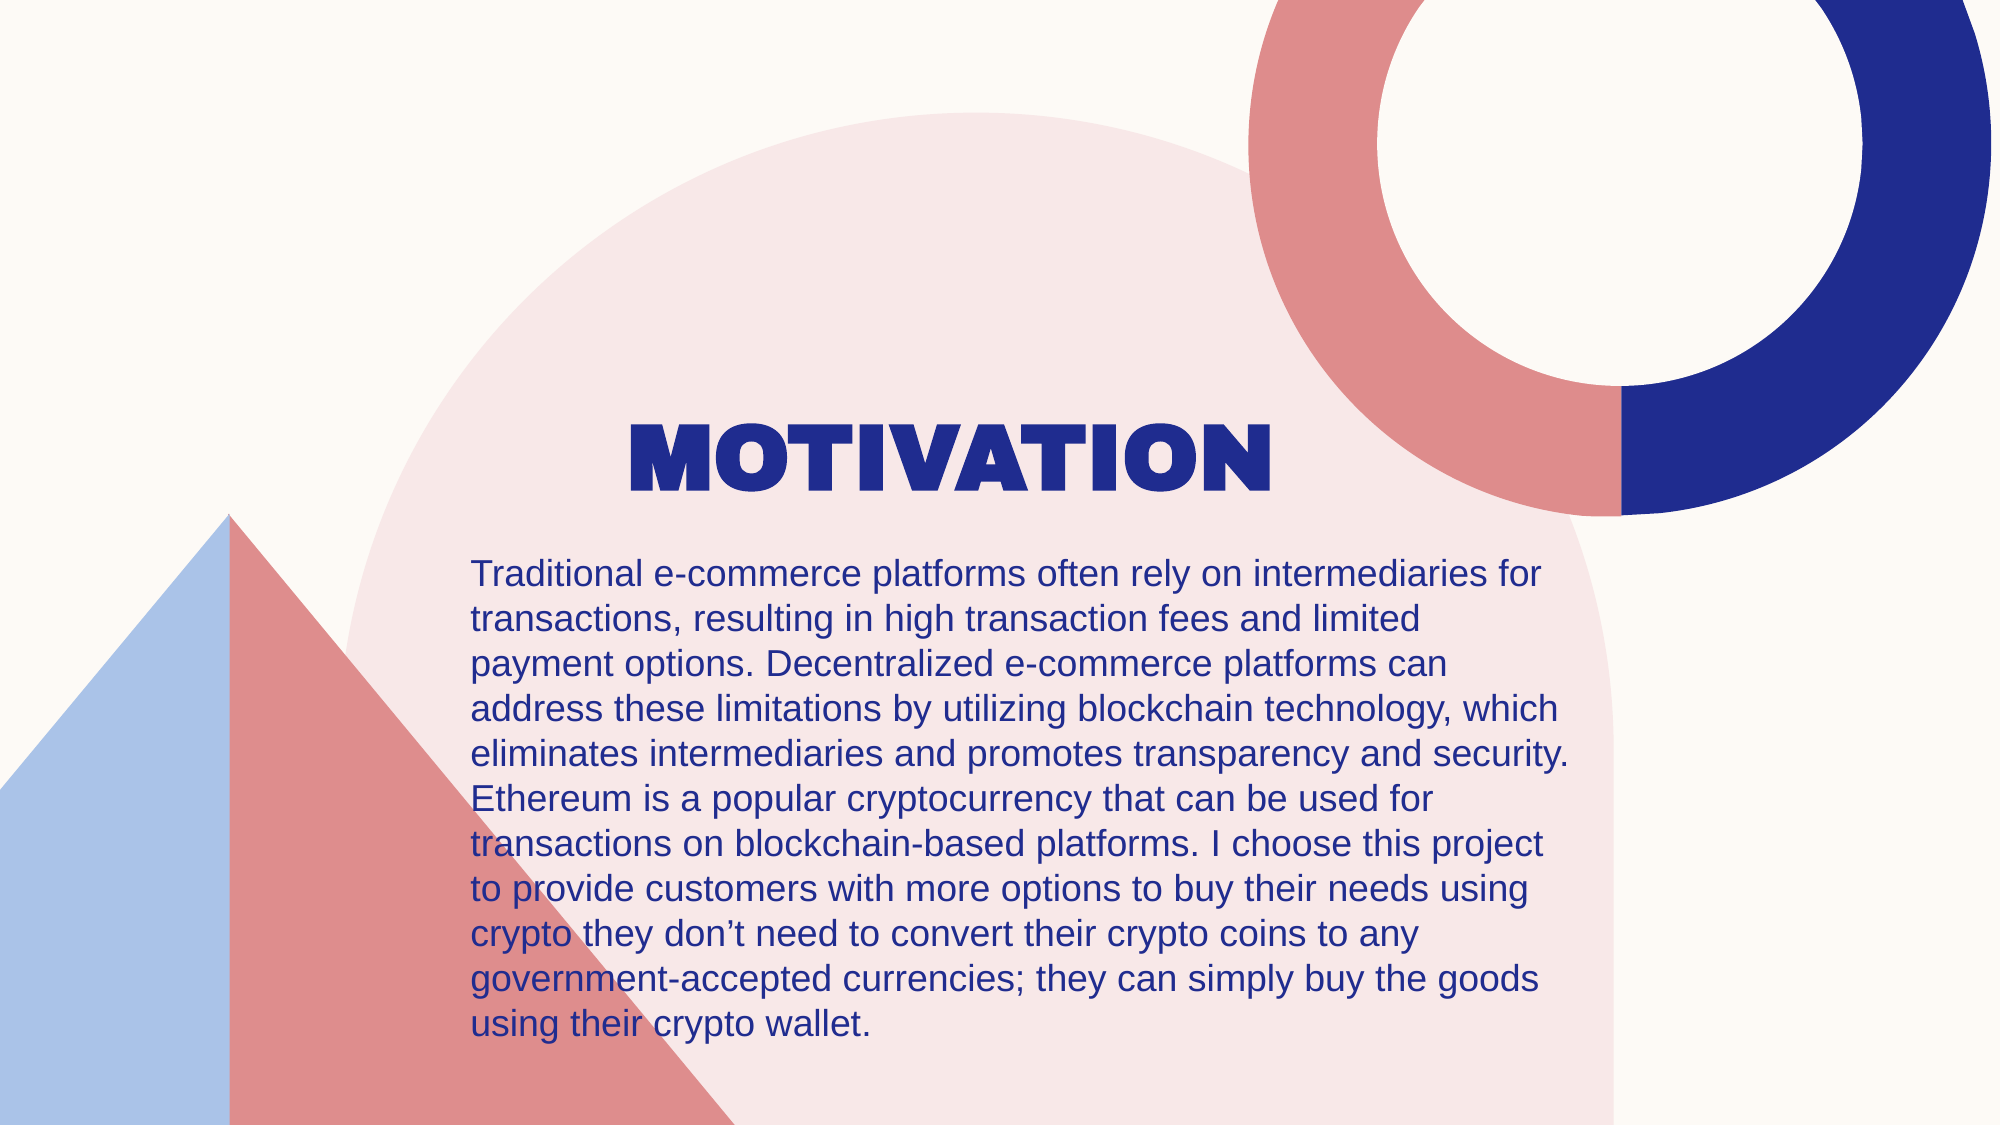

# Motivation
Traditional e-commerce platforms often rely on intermediaries for transactions, resulting in high transaction fees and limited payment options. Decentralized e-commerce platforms can address these limitations by utilizing blockchain technology, which eliminates intermediaries and promotes transparency and security. Ethereum is a popular cryptocurrency that can be used for transactions on blockchain-based platforms. I choose this project to provide customers with more options to buy their needs using crypto they don’t need to convert their crypto coins to any government-accepted currencies; they can simply buy the goods using their crypto wallet.